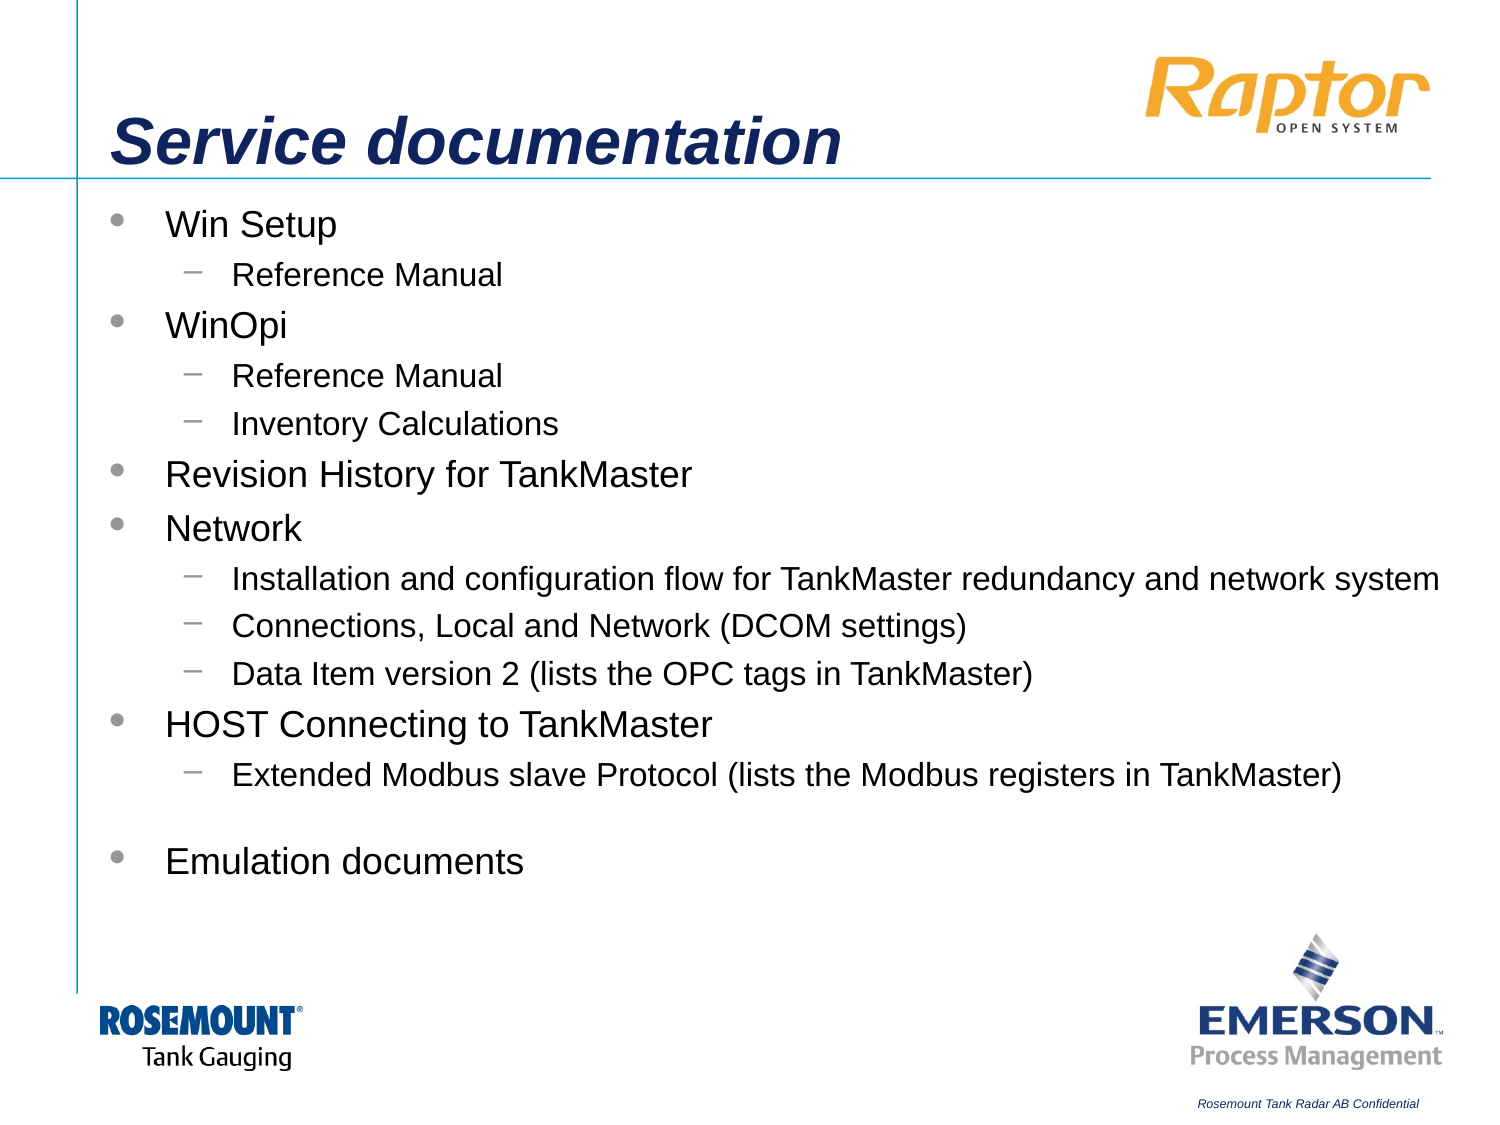

# Service documentation
Win Setup
Reference Manual
WinOpi
Reference Manual
Inventory Calculations
Revision History for TankMaster
Network
Installation and configuration flow for TankMaster redundancy and network system
Connections, Local and Network (DCOM settings)
Data Item version 2 (lists the OPC tags in TankMaster)
HOST Connecting to TankMaster
Extended Modbus slave Protocol (lists the Modbus registers in TankMaster)
Emulation documents